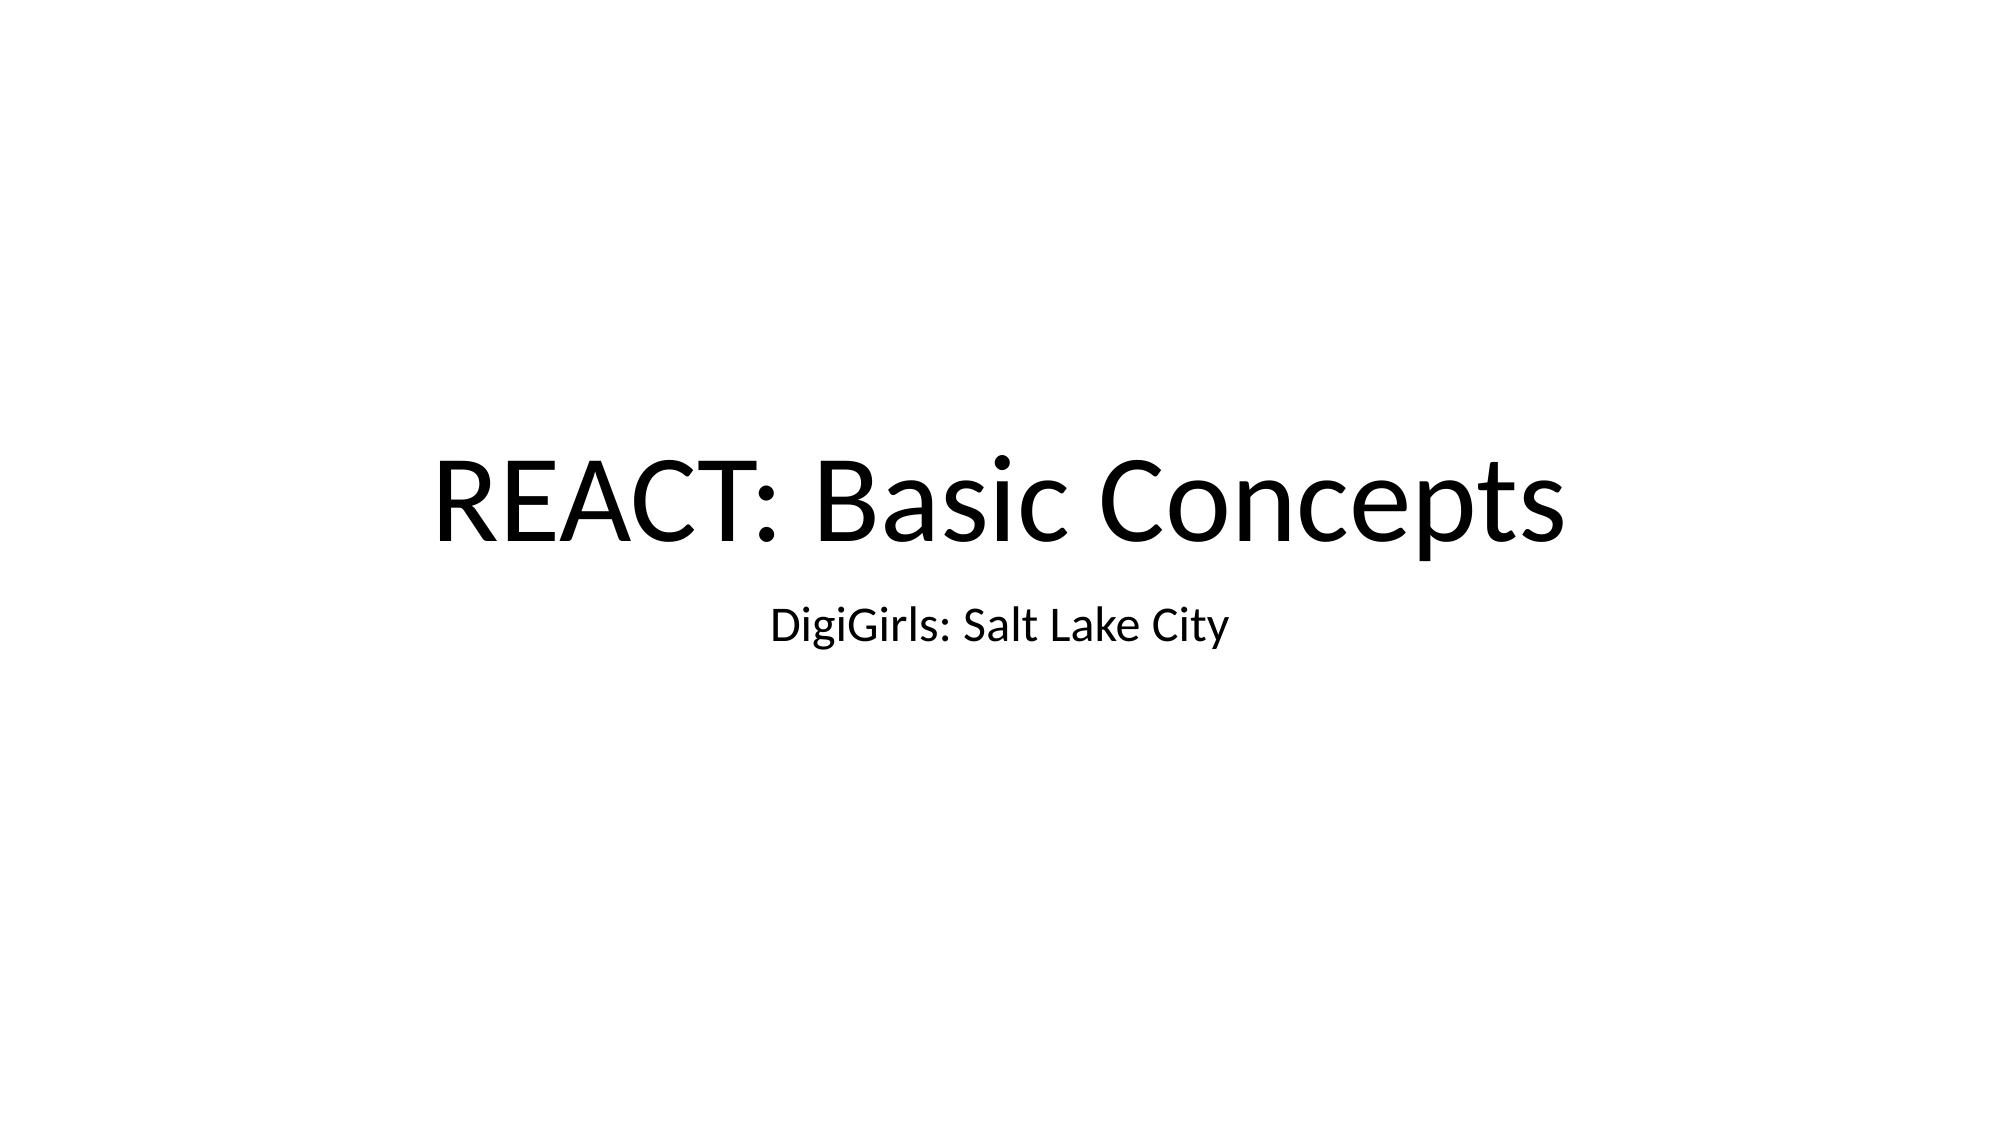

# REACT: Basic Concepts
DigiGirls: Salt Lake City